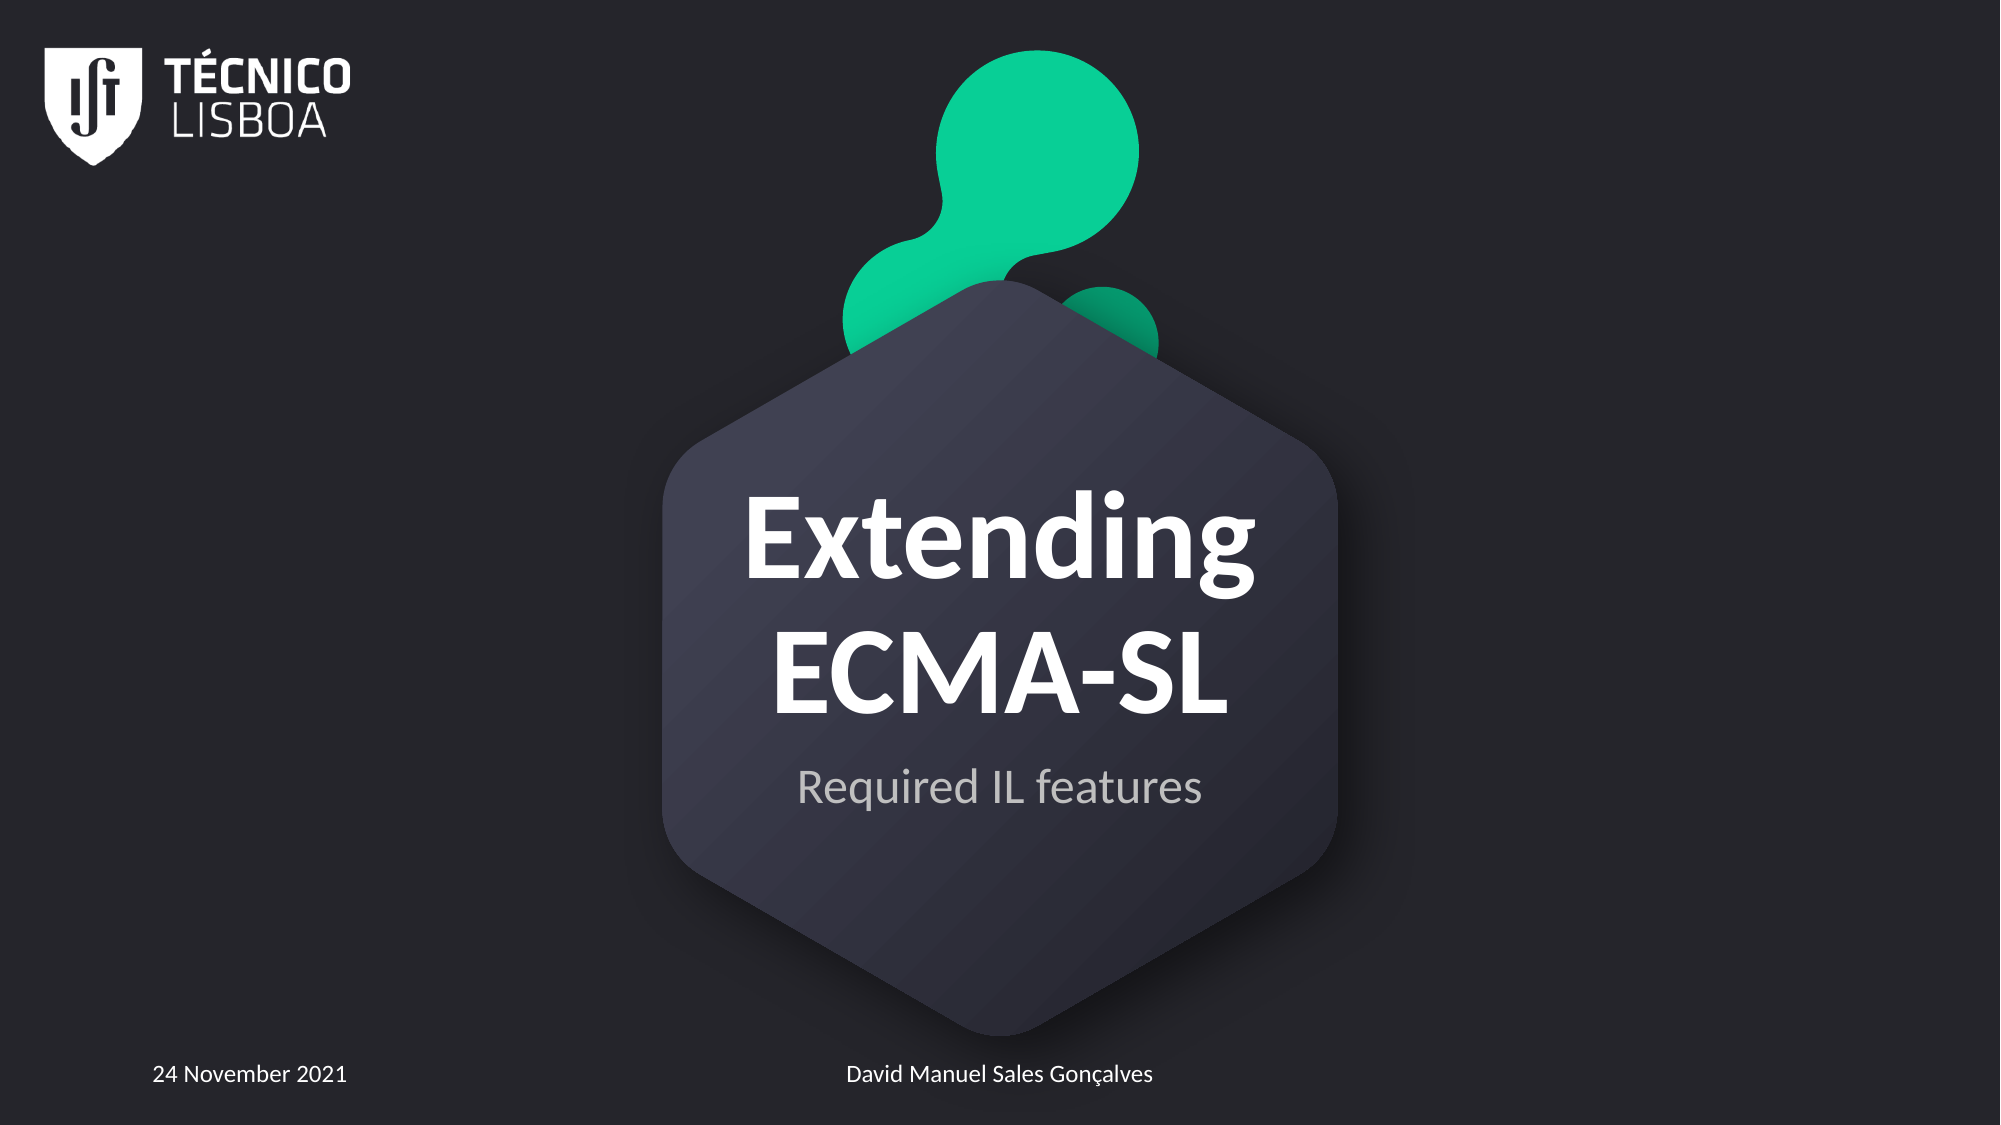

# Extending ECMA-SL
Required IL features
24 November 2021
David Manuel Sales Gonçalves
30